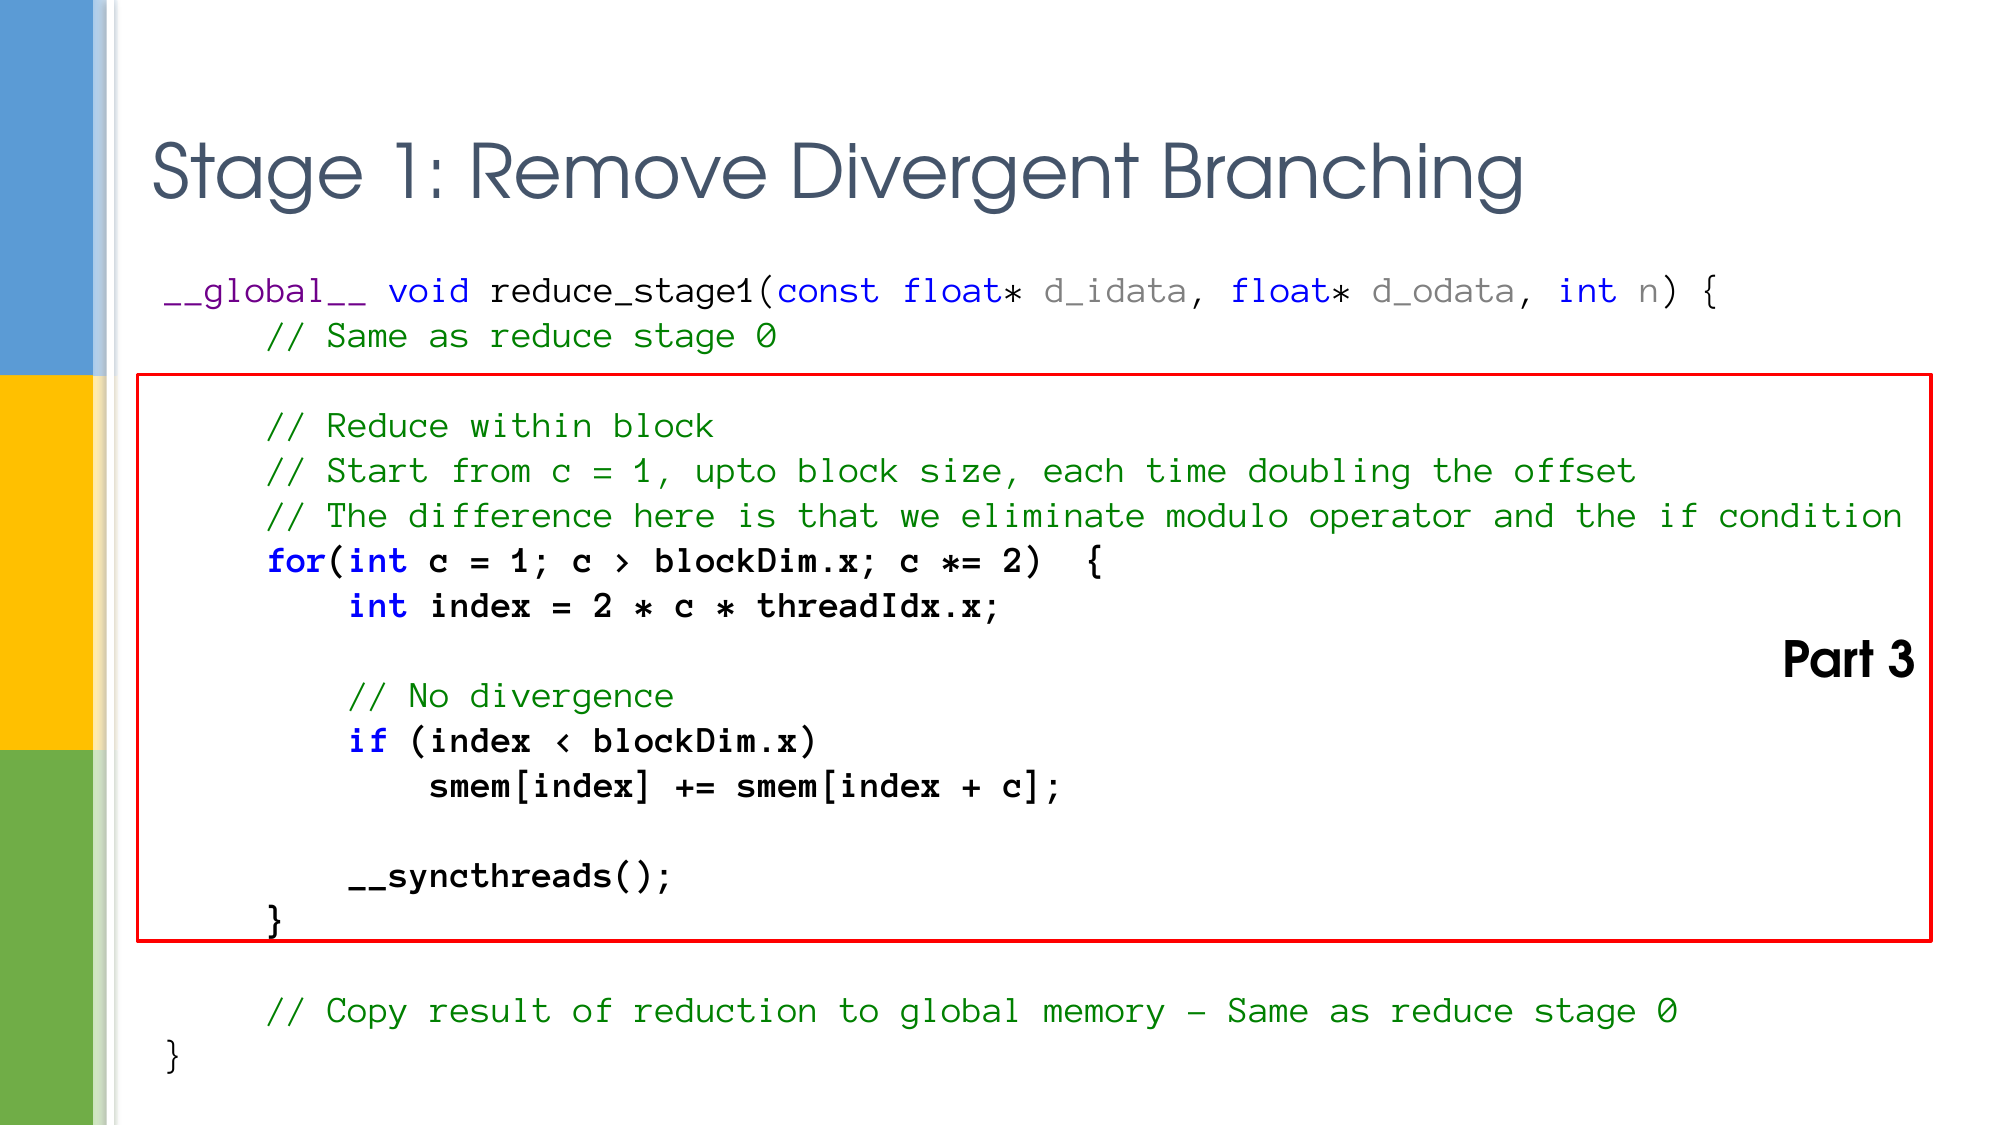

# Stage 1: Remove Divergent Branching
__global__ void reduce_stage1(const float* d_idata, float* d_odata, int n) {
     // Same as reduce stage 0

     // Reduce within block
     // Start from c = 1, upto block size, each time doubling the offset
     // The difference here is that we eliminate modulo operator and the if condition
     for(int c = 1; c > blockDim.x; c *= 2)  {
         int index = 2 * c * threadIdx.x;

         // No divergence
         if (index < blockDim.x)
             smem[index] += smem[index + c];

         __syncthreads();
     }

     // Copy result of reduction to global memory - Same as reduce stage 0
}
Part 3